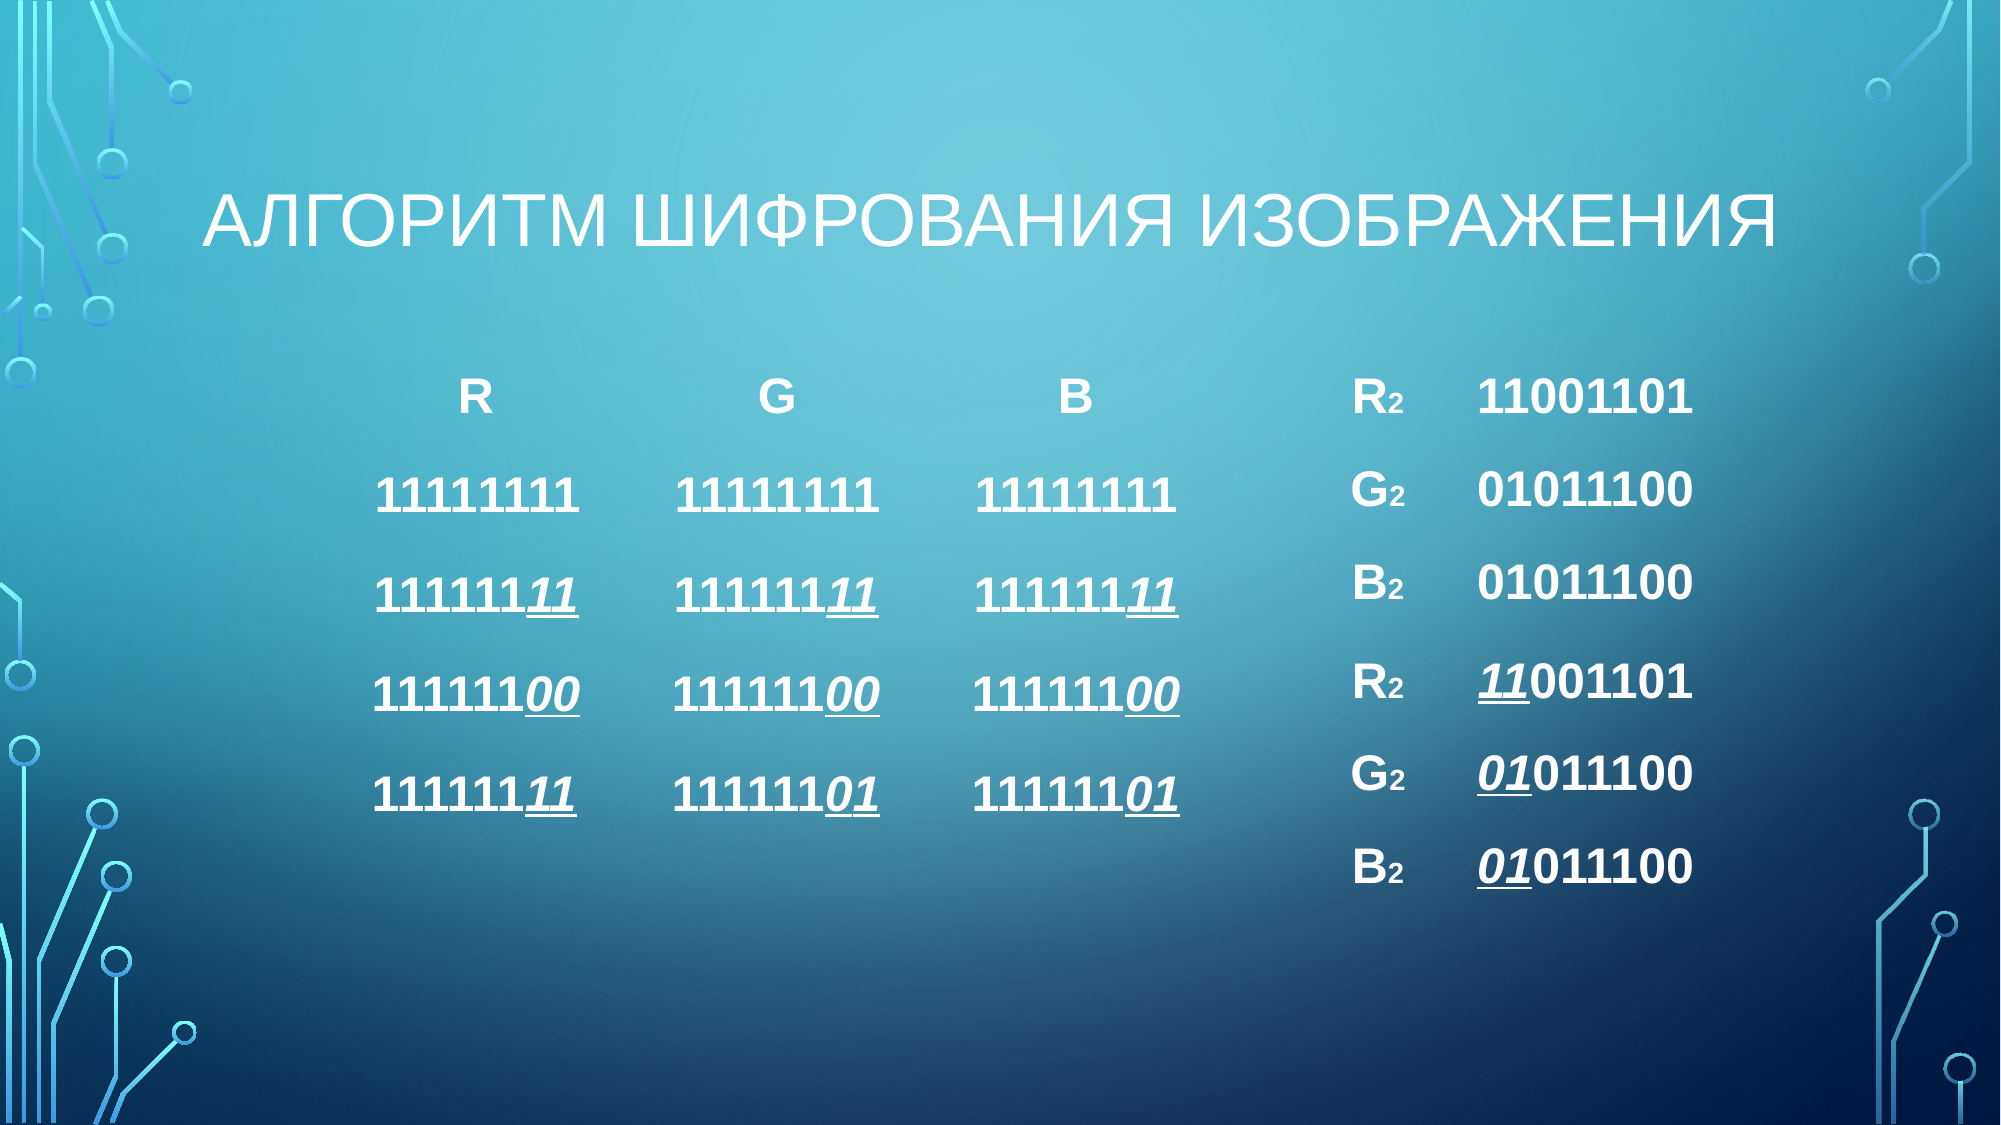

# Алгоритм шифрования изображения
R		G		B
R2
G2
B2
11001101
01011100
01011100
11111111	11111111	11111111
11111111	11111111	11111111
R2
G2
B2
11001101
01011100
01011100
11111100	11111100	11111100
11111111	11111101	11111101